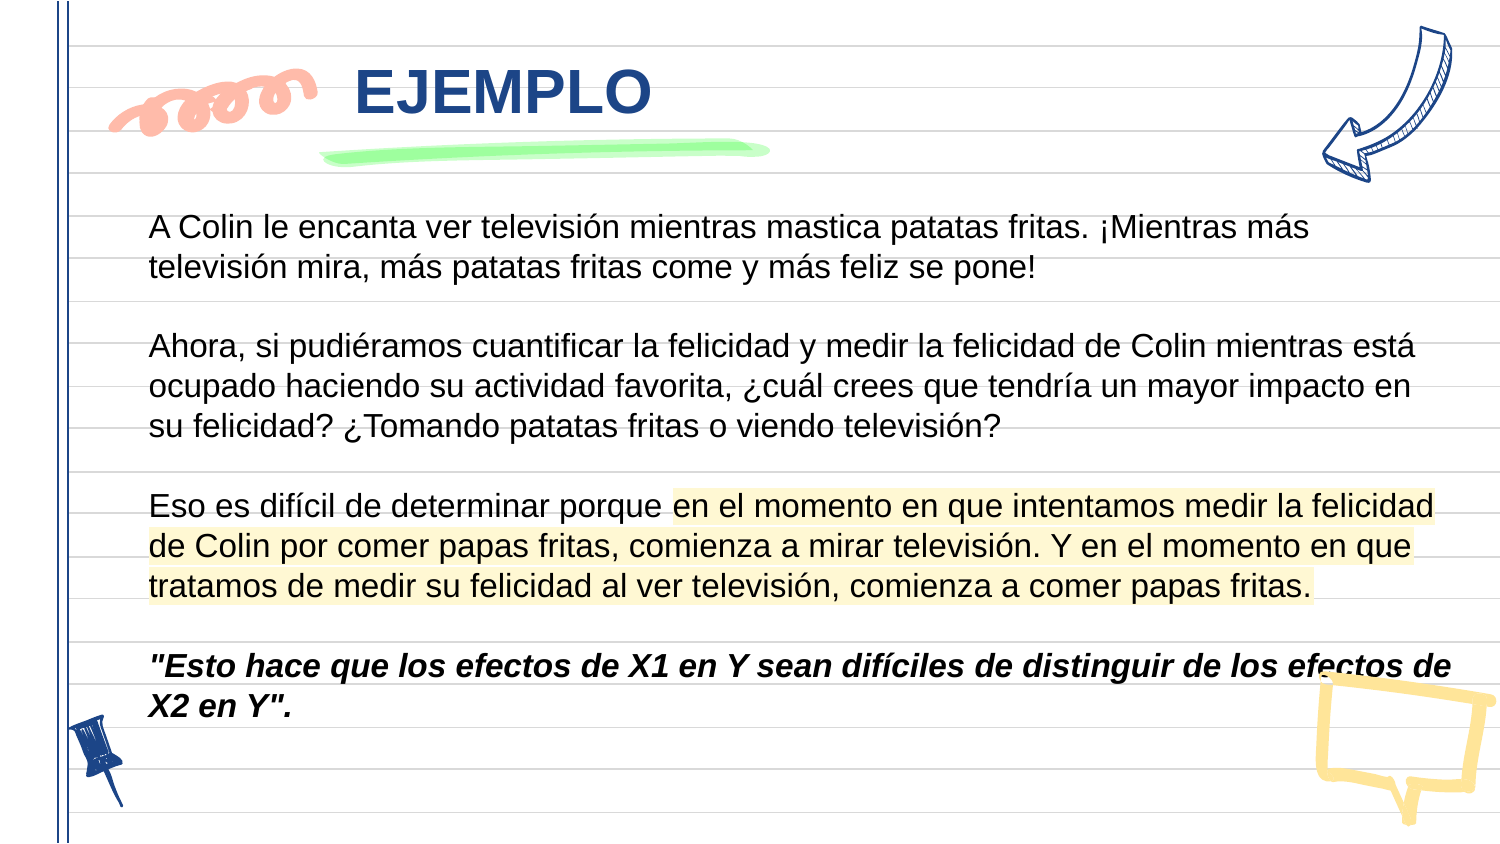

# EJEMPLO

A Colin le encanta ver televisión mientras mastica patatas fritas. ¡Mientras más televisión mira, más patatas fritas come y más feliz se pone!

Ahora, si pudiéramos cuantificar la felicidad y medir la felicidad de Colin mientras está ocupado haciendo su actividad favorita, ¿cuál crees que tendría un mayor impacto en su felicidad? ¿Tomando patatas fritas o viendo televisión?

Eso es difícil de determinar porque en el momento en que intentamos medir la felicidad de Colin por comer papas fritas, comienza a mirar televisión. Y en el momento en que tratamos de medir su felicidad al ver televisión, comienza a comer papas fritas.

"Esto hace que los efectos de X1 en Y sean difíciles de distinguir de los efectos de X2 en Y".